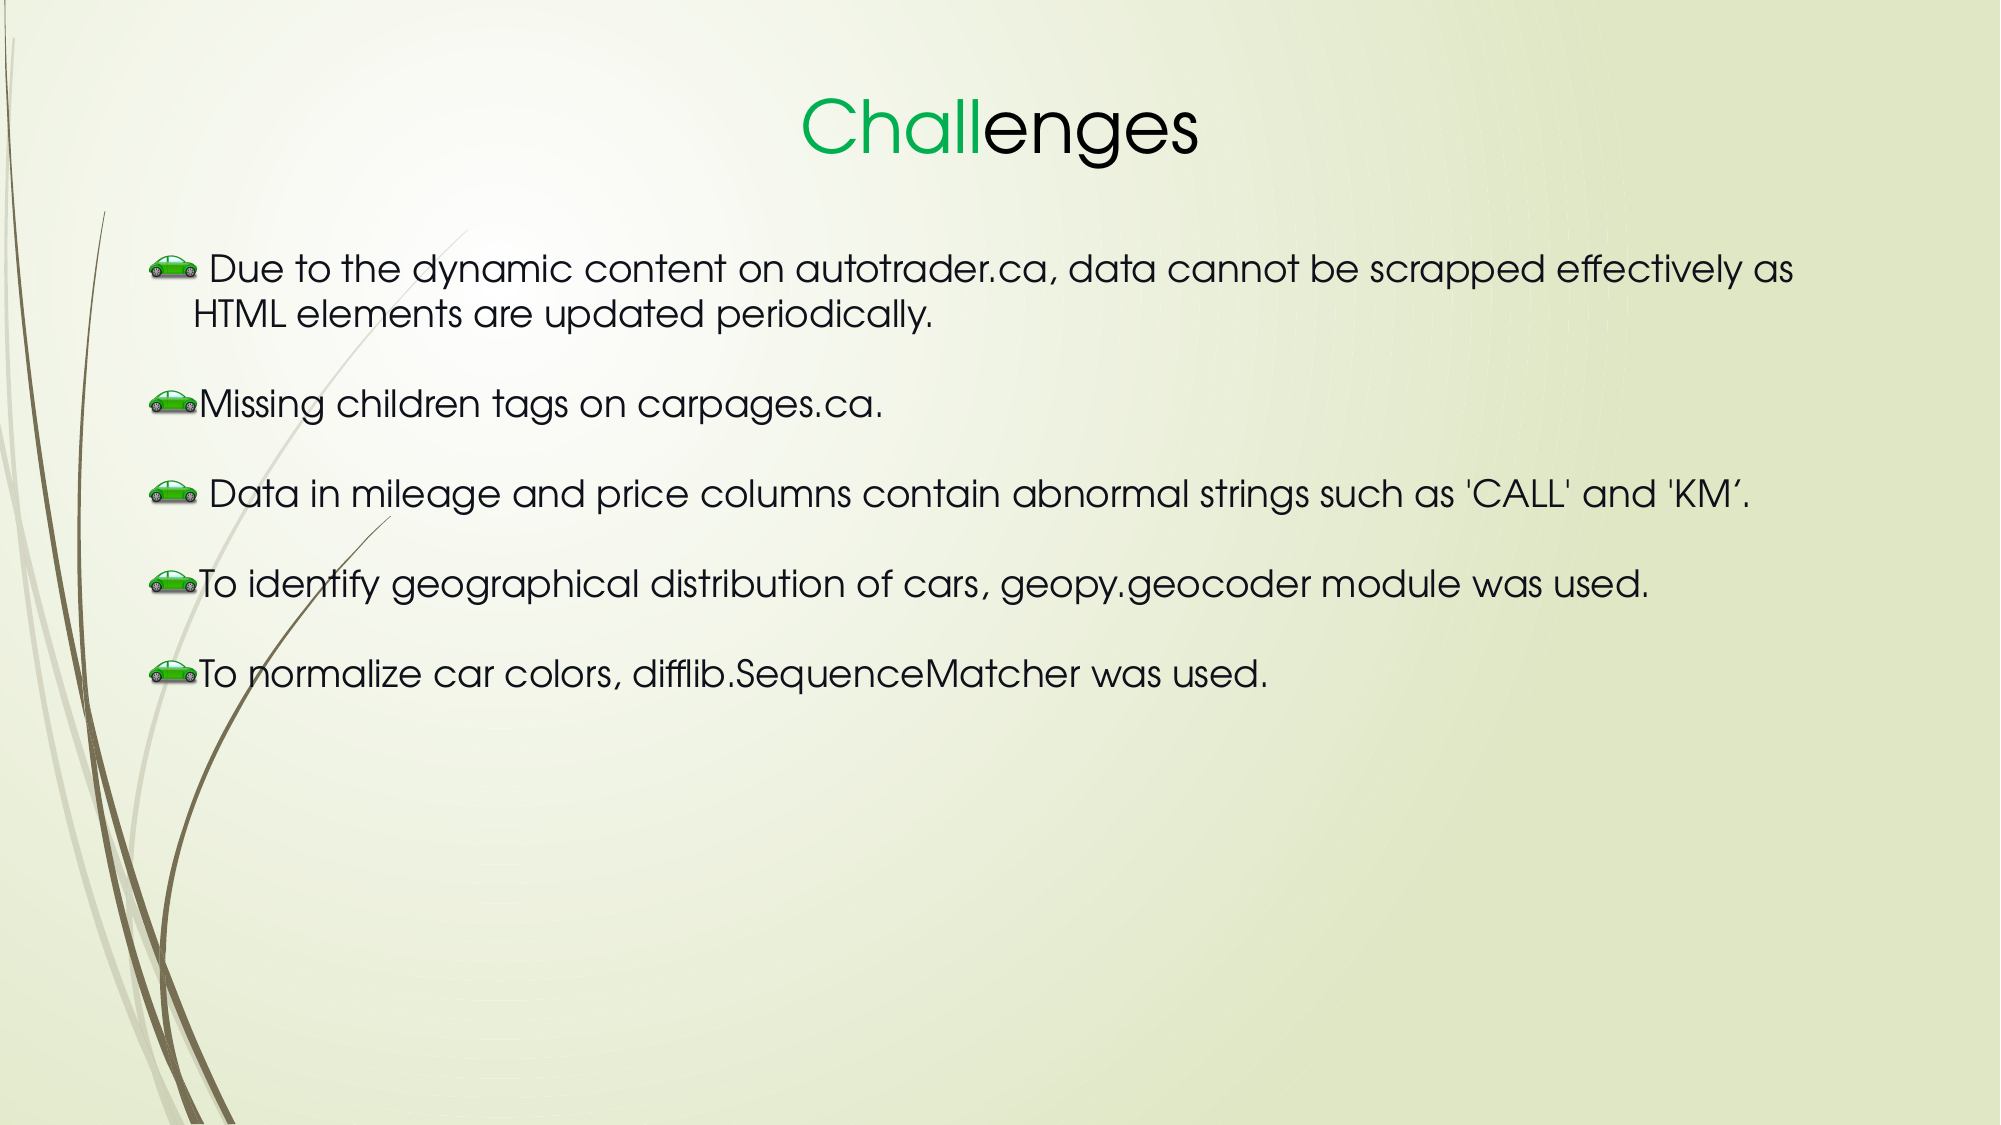

Challenges
 Due to the dynamic content on autotrader.ca, data cannot be scrapped effectively as HTML elements are updated periodically.

Missing children tags on carpages.ca.

 Data in mileage and price columns contain abnormal strings such as 'CALL' and 'KM’.

To identify geographical distribution of cars, geopy.geocoder module was used.

To normalize car colors, difflib.SequenceMatcher was used.